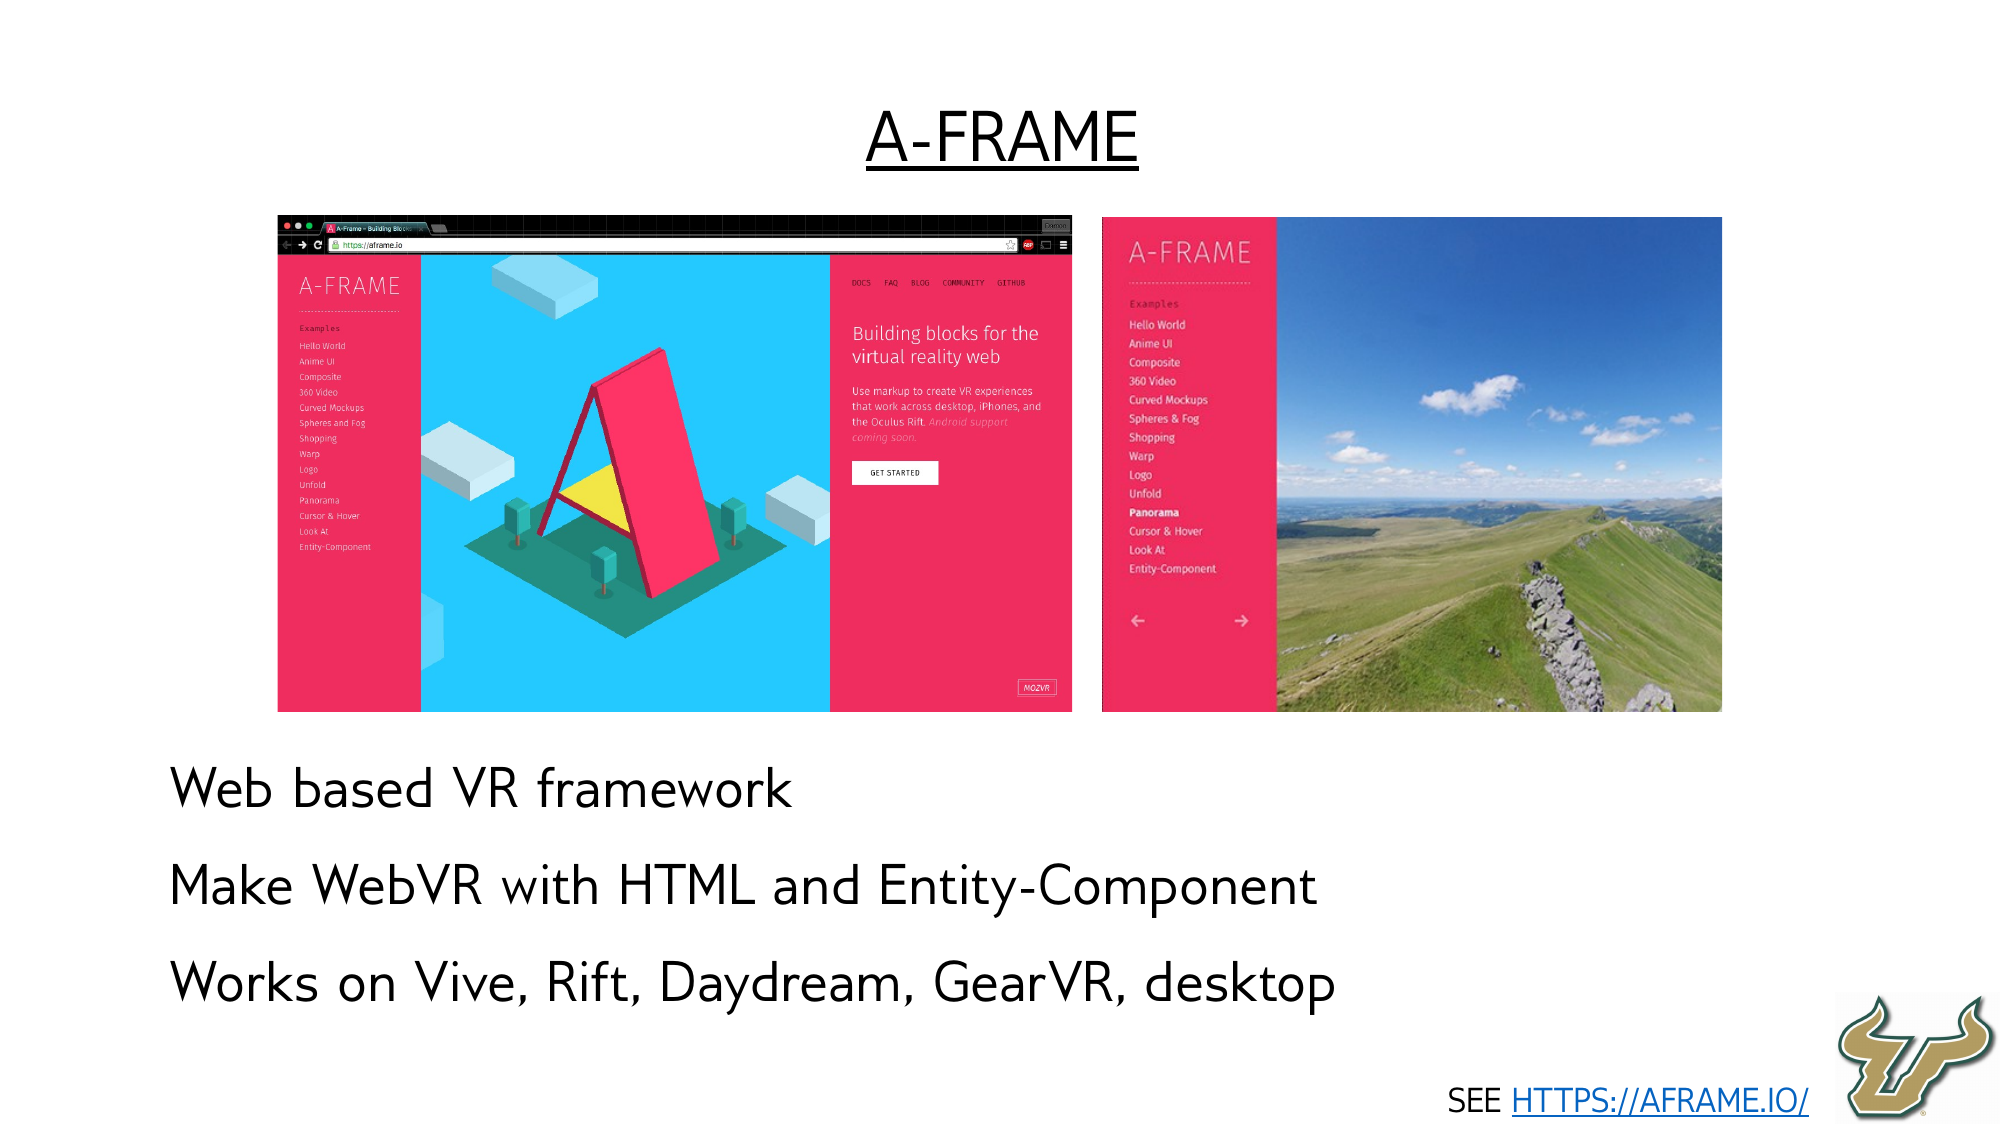

A-Frame

Web based VR framework
Make WebVR with HTML and Entity-Component
Works on Vive, Rift, Daydream, GearVR, desktop

See https://aframe.io/